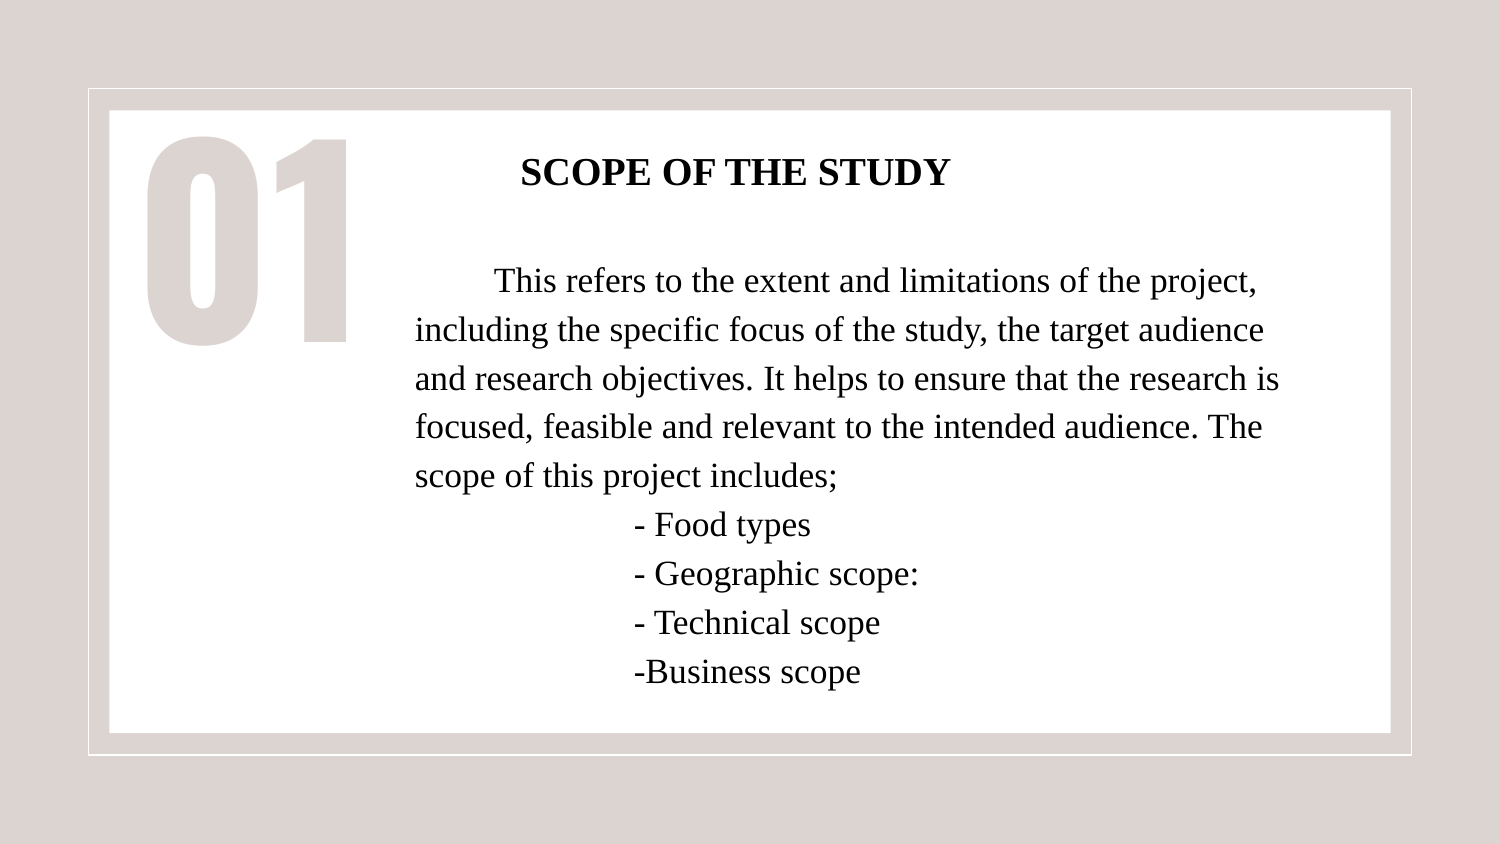

01
# SCOPE OF THE STUDY

         This refers to the extent and limitations of the project, including the specific focus of the study, the target audience and research objectives. It helps to ensure that the research is focused, feasible and relevant to the intended audience. The scope of this project includes;
                - Food types
                - Geographic scope:
                - Technical scope
                -Business scope